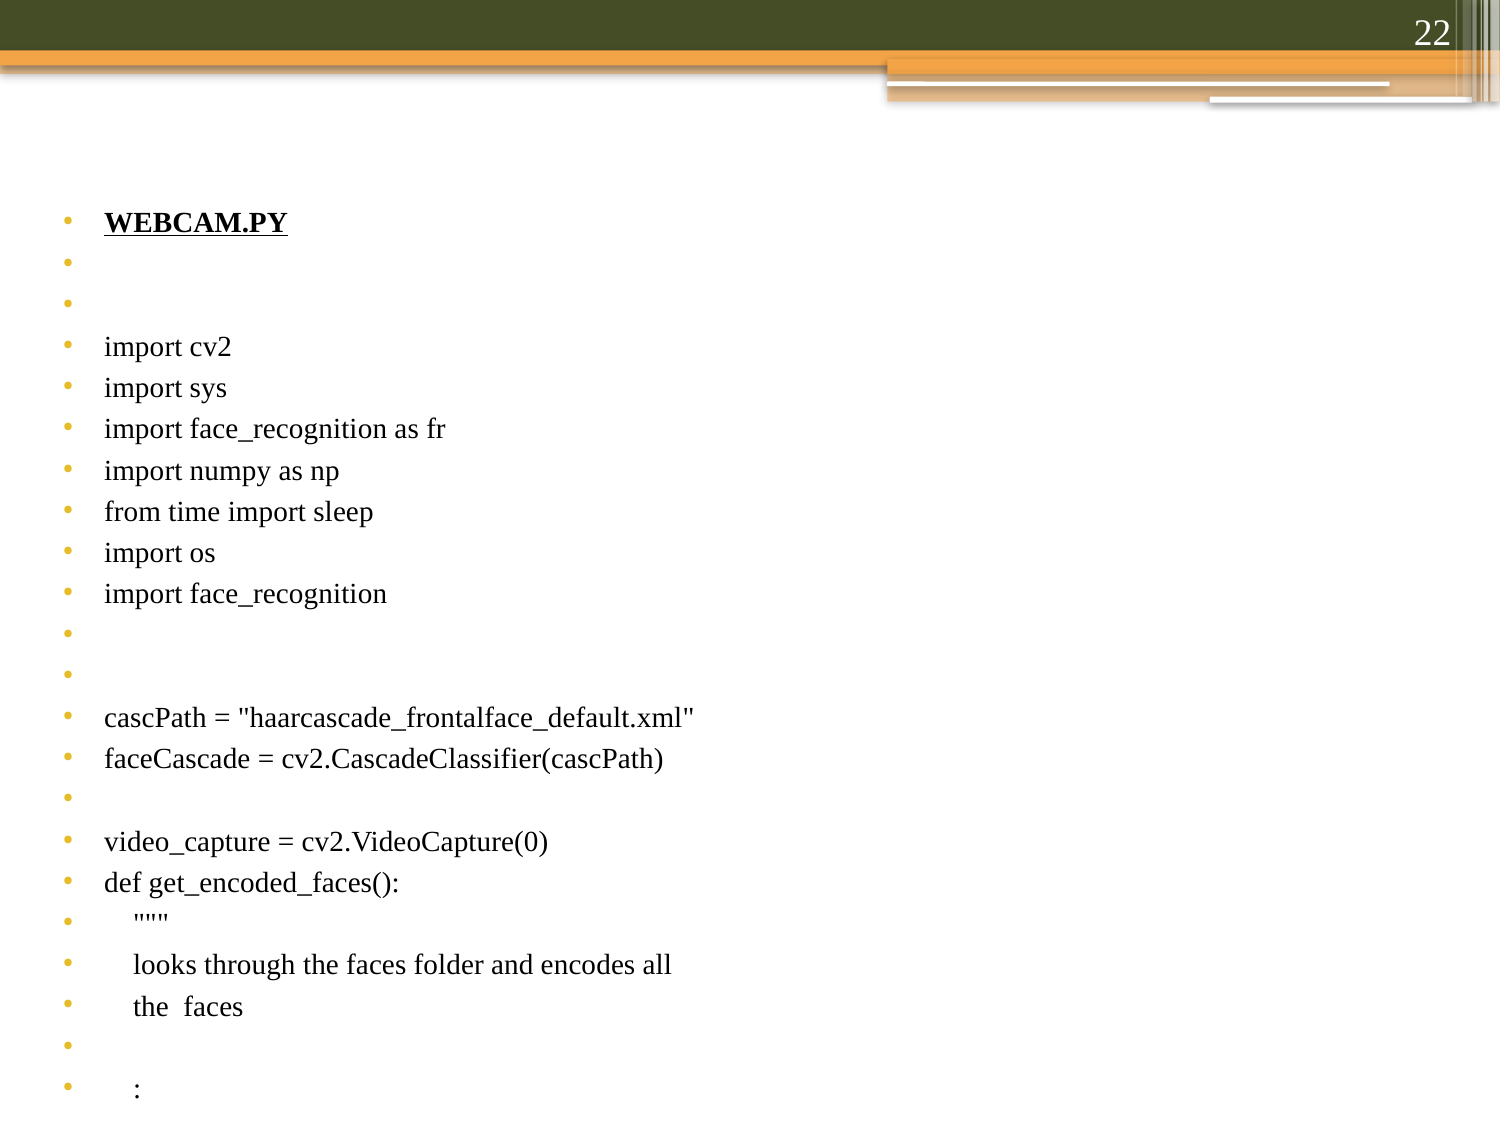

22
#
WEBCAM.PY

import cv2
import sys
import face_recognition as fr
import numpy as np
from time import sleep
import os
import face_recognition

cascPath = "haarcascade_frontalface_default.xml"
faceCascade = cv2.CascadeClassifier(cascPath)

video_capture = cv2.VideoCapture(0)
def get_encoded_faces():
    """
    looks through the faces folder and encodes all
    the  faces

    :